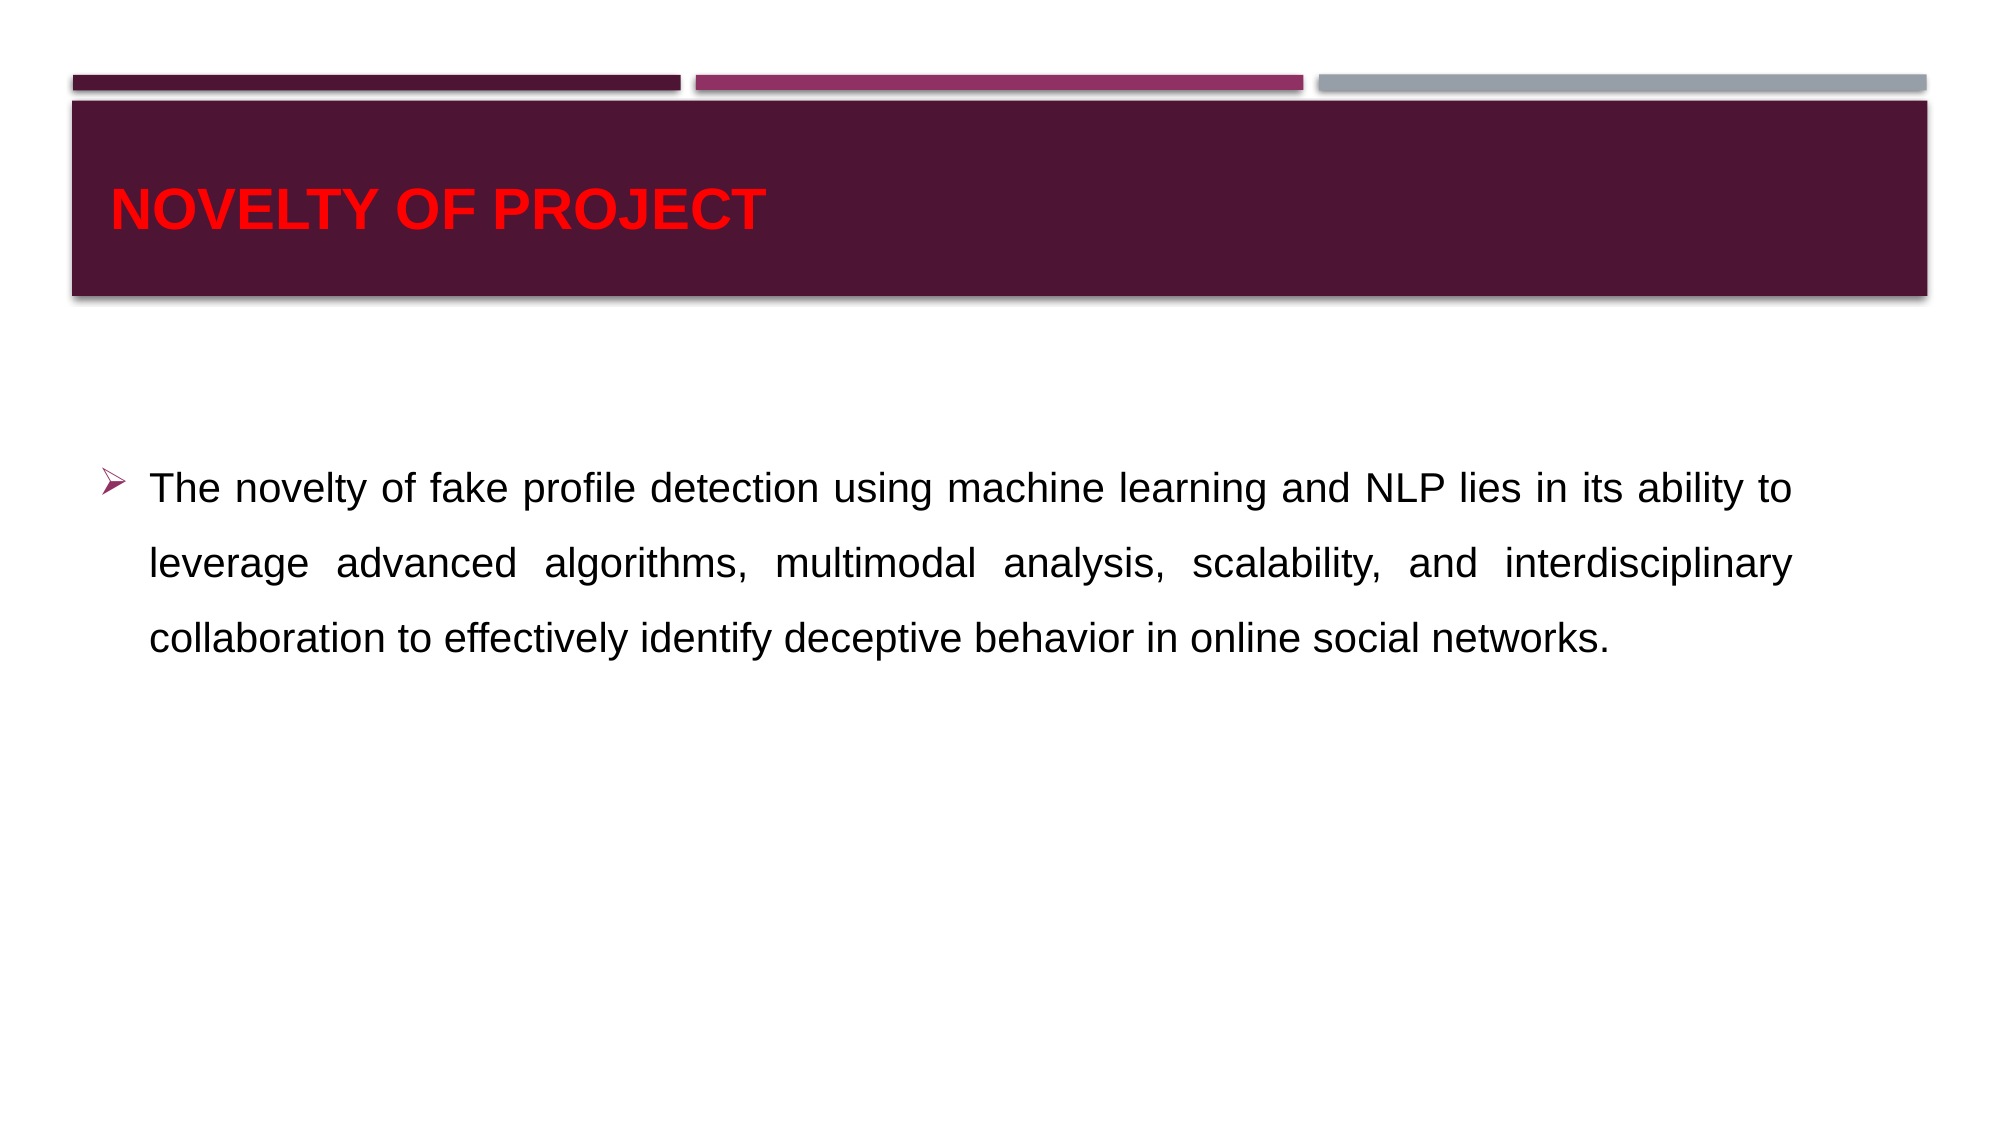

# Novelty of Project
The novelty of fake profile detection using machine learning and NLP lies in its ability to leverage advanced algorithms, multimodal analysis, scalability, and interdisciplinary collaboration to effectively identify deceptive behavior in online social networks.